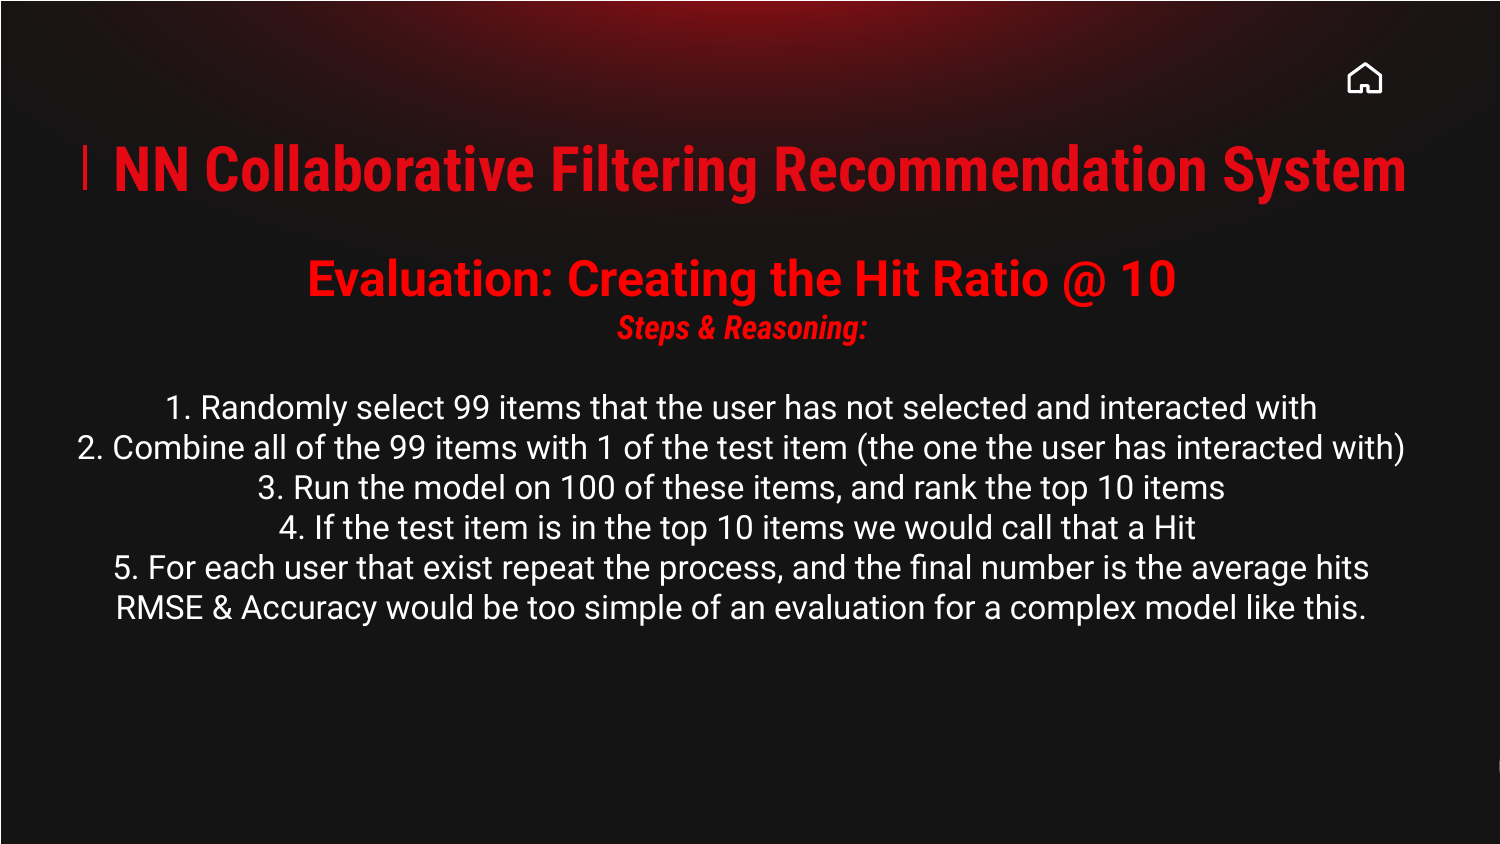

# NN Collaborative Filtering Recommendation System
Evaluation: Creating the Hit Ratio @ 10
Steps & Reasoning:

1. Randomly select 99 items that the user has not selected and interacted with
2. Combine all of the 99 items with 1 of the test item (the one the user has interacted with)
3. Run the model on 100 of these items, and rank the top 10 items
4. If the test item is in the top 10 items we would call that a Hit
5. For each user that exist repeat the process, and the final number is the average hits
RMSE & Accuracy would be too simple of an evaluation for a complex model like this.